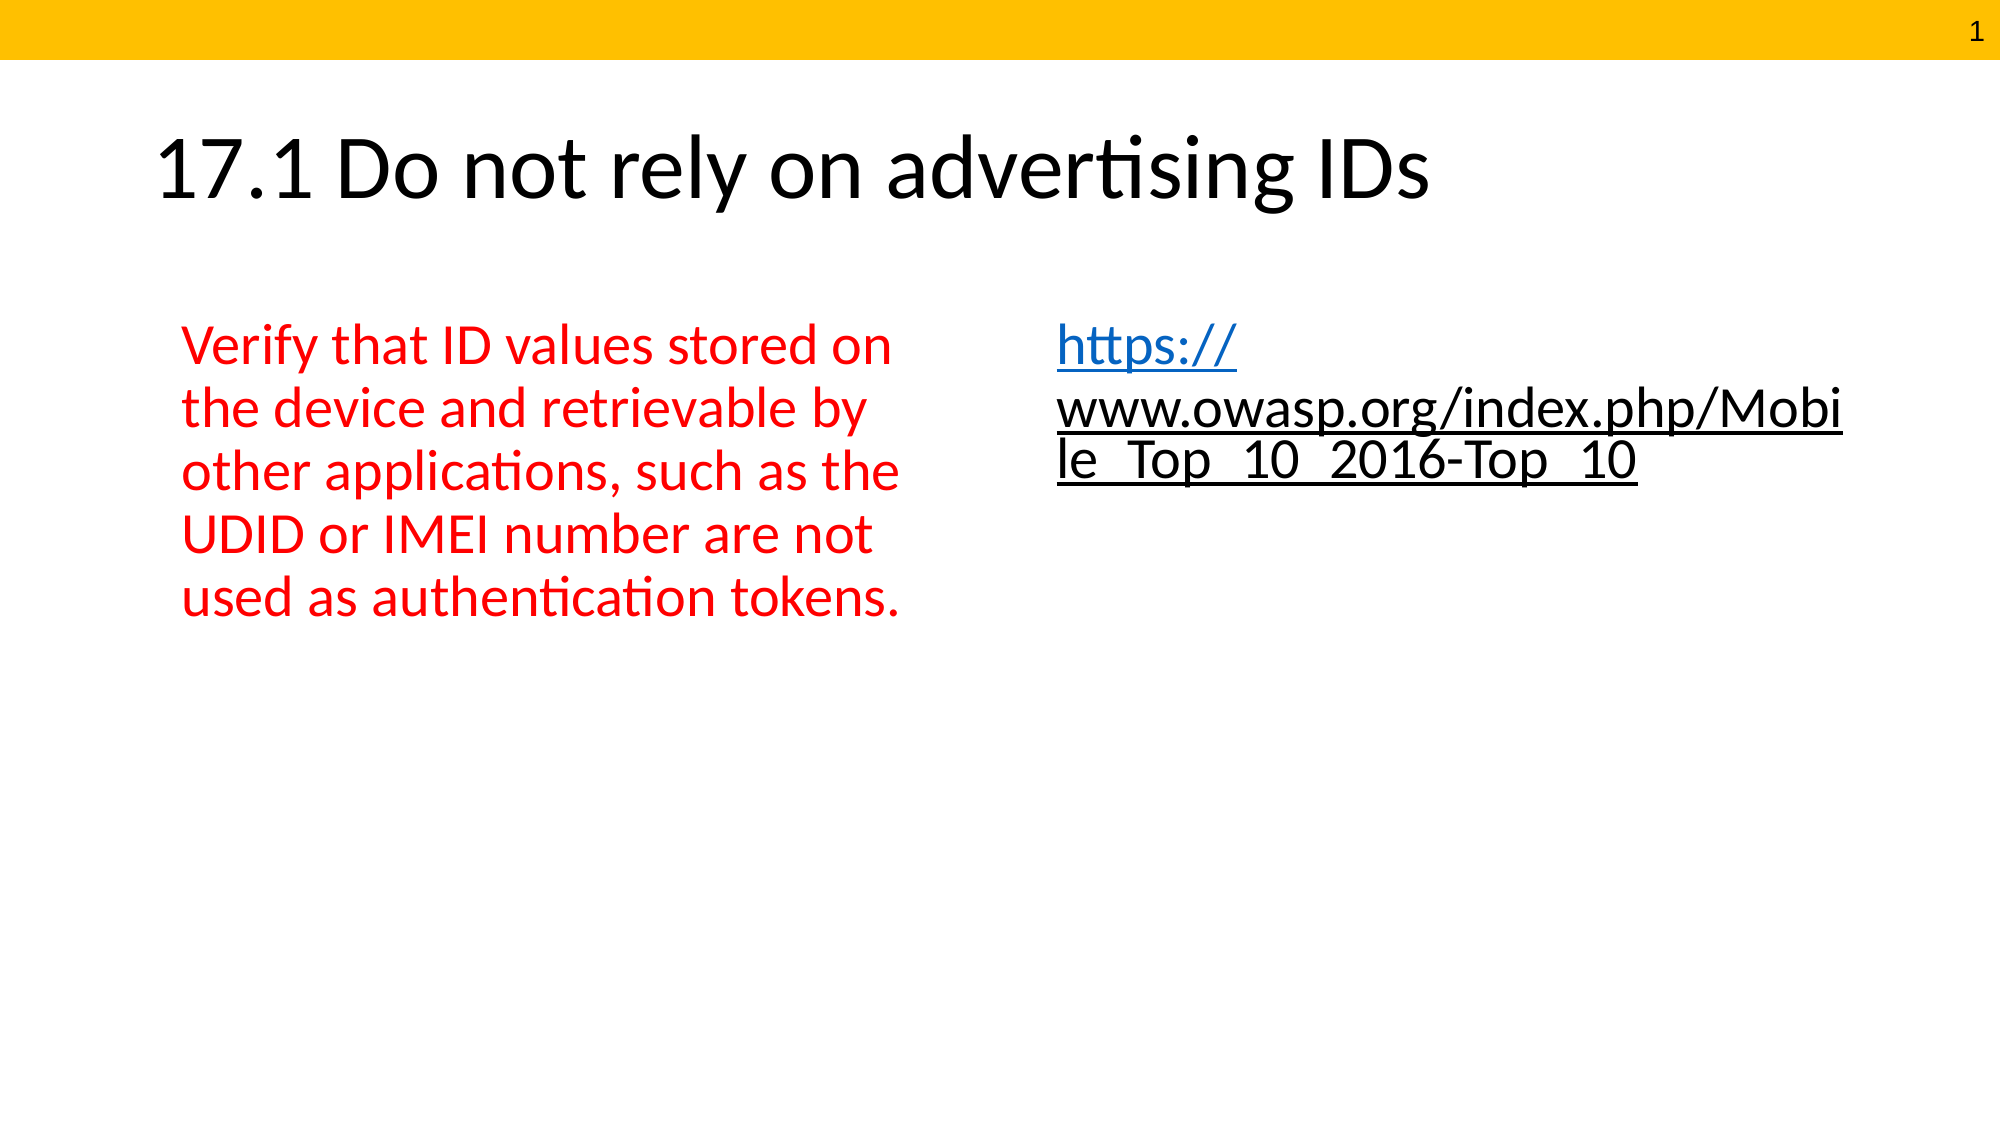

# 17.1 Do not rely on advertising IDs
Verify that ID values stored on the device and retrievable by other applications, such as the UDID or IMEI number are not used as authentication tokens.

https://www.owasp.org/index.php/Mobile_Top_10_2016-Top_10